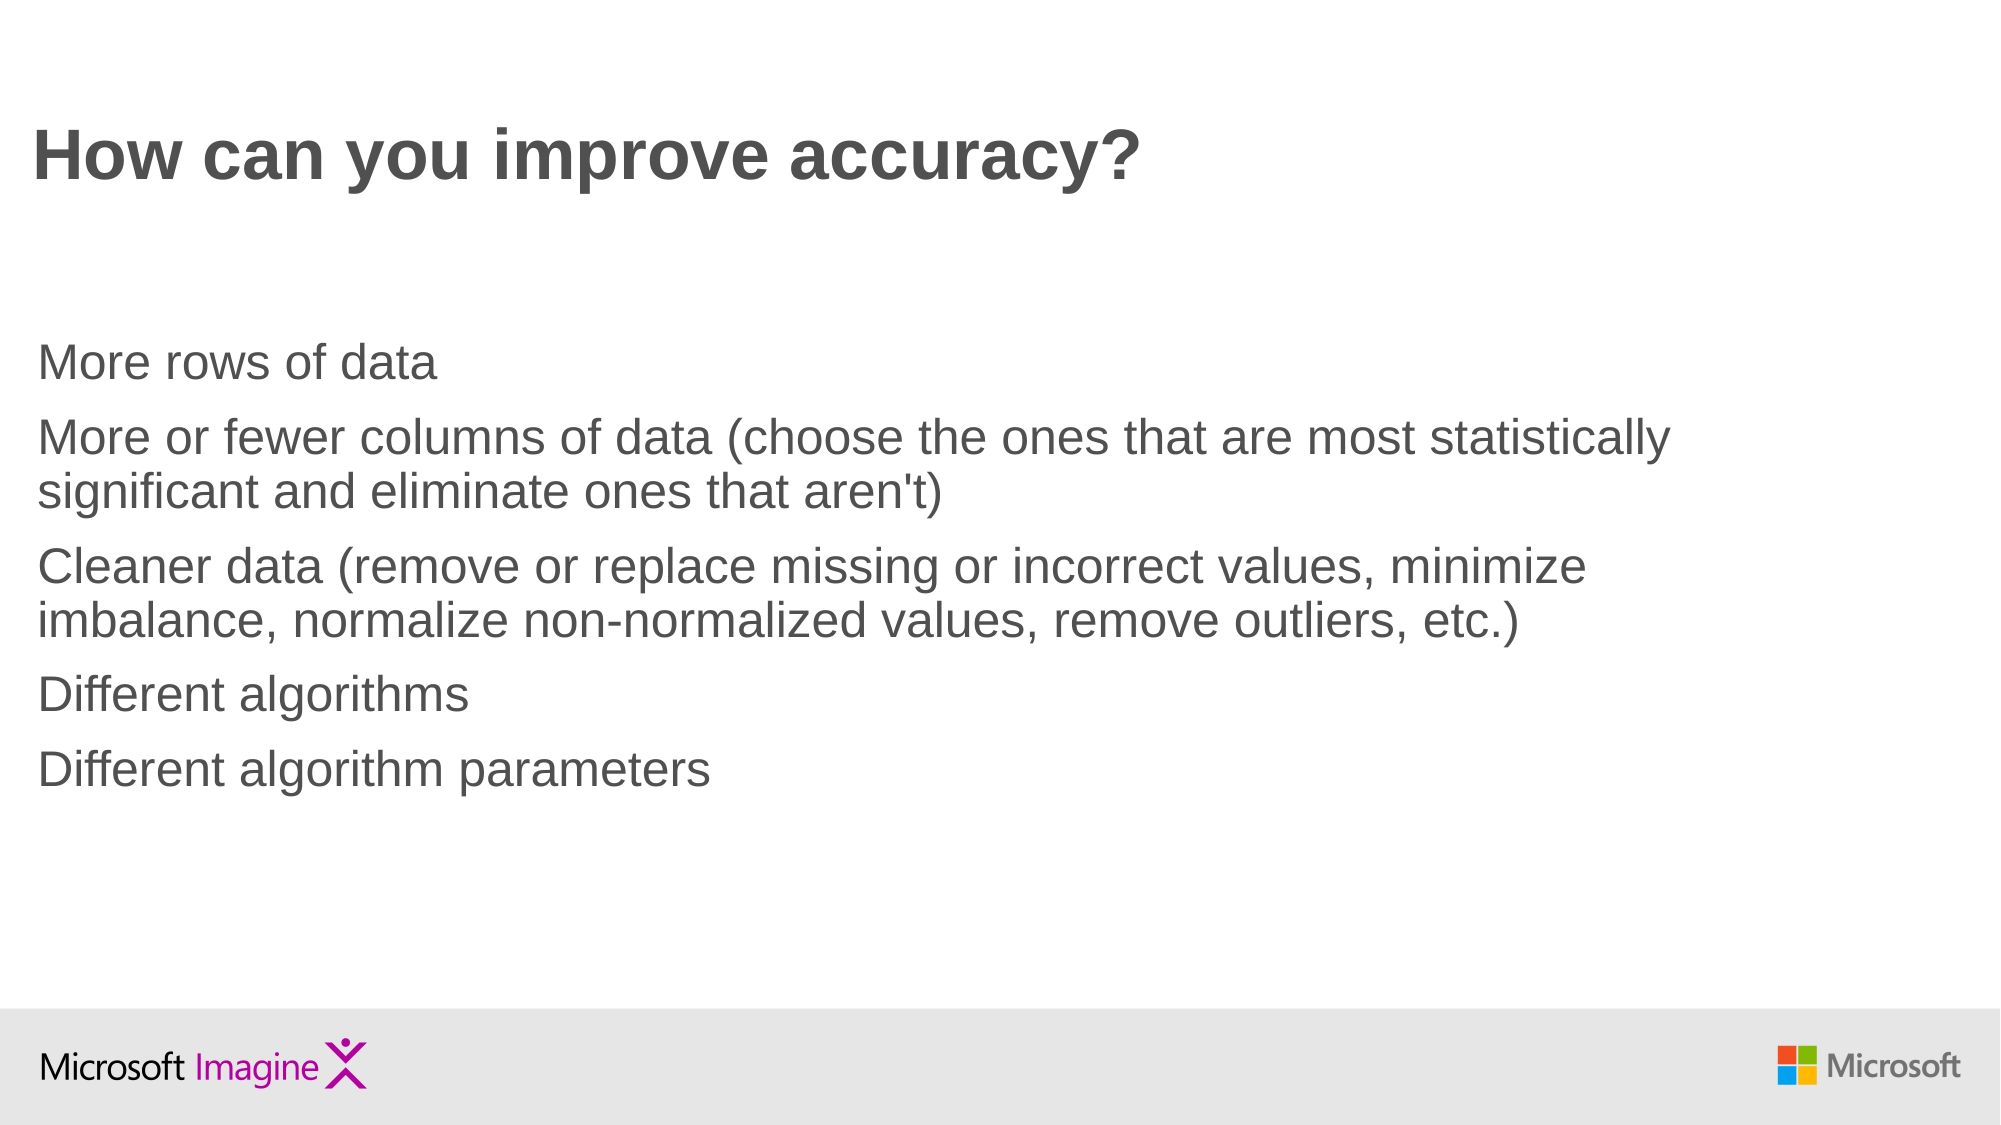

# How can you improve accuracy?

More rows of data
More or fewer columns of data (choose the ones that are most statistically significant and eliminate ones that aren't)
Cleaner data (remove or replace missing or incorrect values, minimize imbalance, normalize non-normalized values, remove outliers, etc.)
Different algorithms
Different algorithm parameters